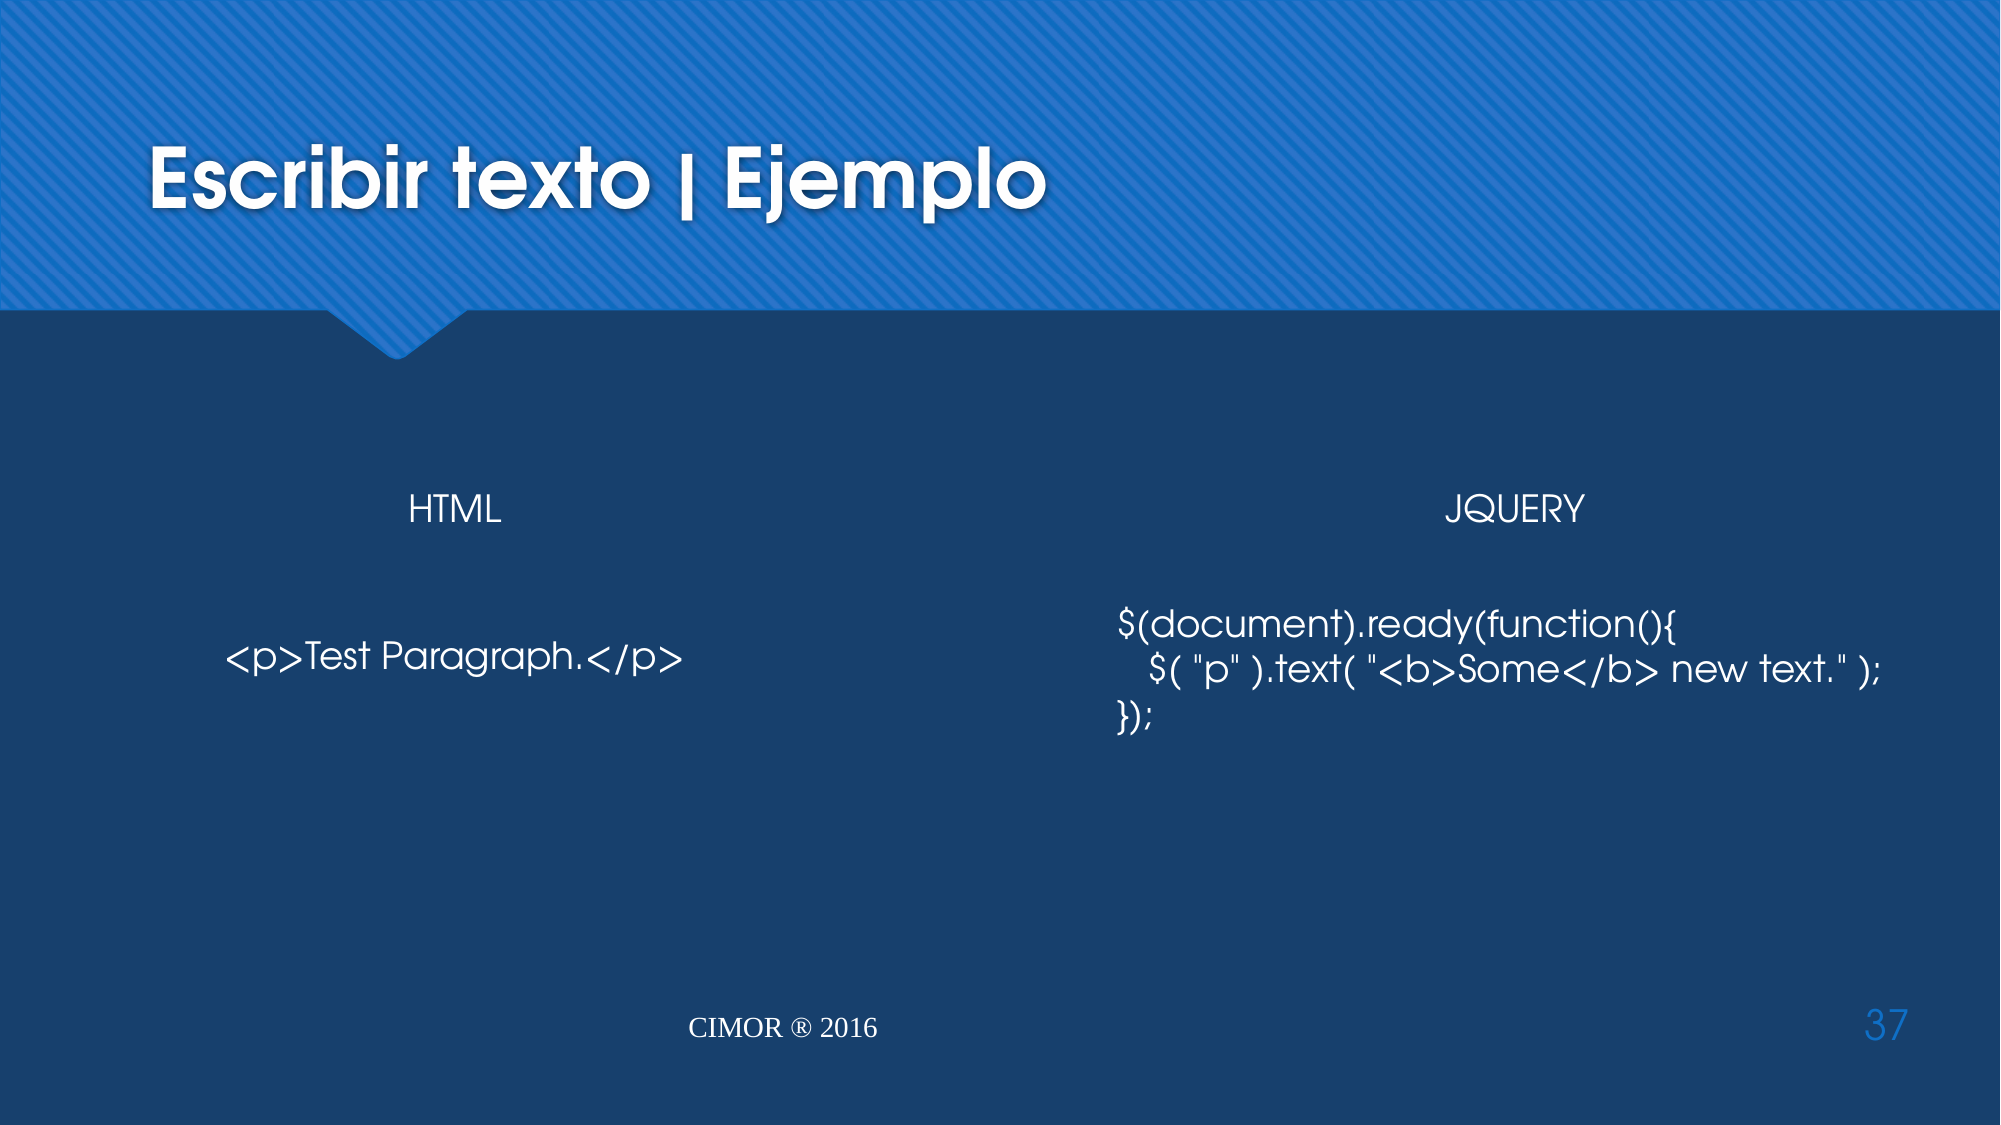

# Escribir texto | Ejemplo
HTML
JQUERY
$(document).ready(function(){
   $( "p" ).text( "<b>Some</b> new text." );
});
<p>Test Paragraph.</p>
37
CIMOR ® 2016